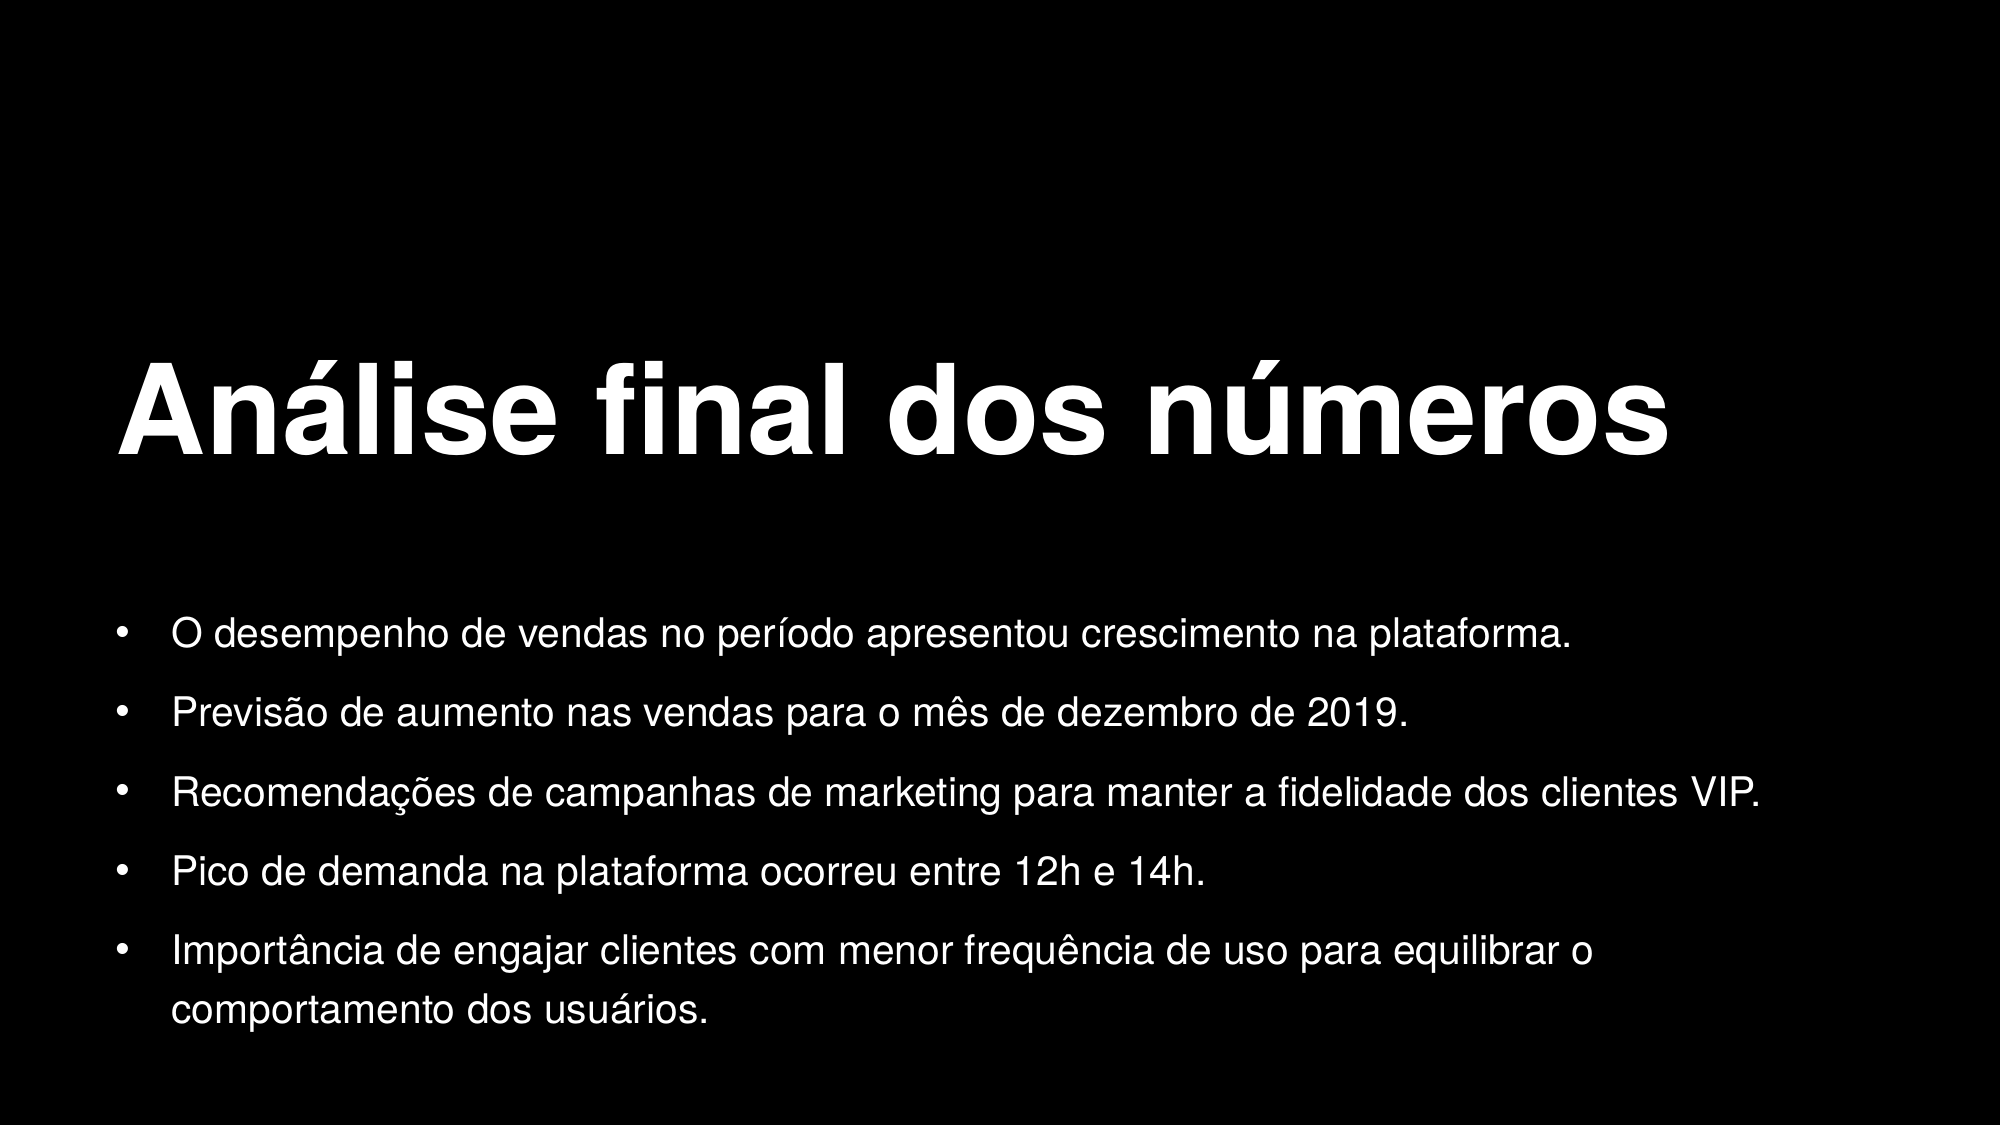

# Análise final dos números
O desempenho de vendas no período apresentou crescimento na plataforma.
Previsão de aumento nas vendas para o mês de dezembro de 2019.
Recomendações de campanhas de marketing para manter a fidelidade dos clientes VIP.
Pico de demanda na plataforma ocorreu entre 12h e 14h.
Importância de engajar clientes com menor frequência de uso para equilibrar o comportamento dos usuários.